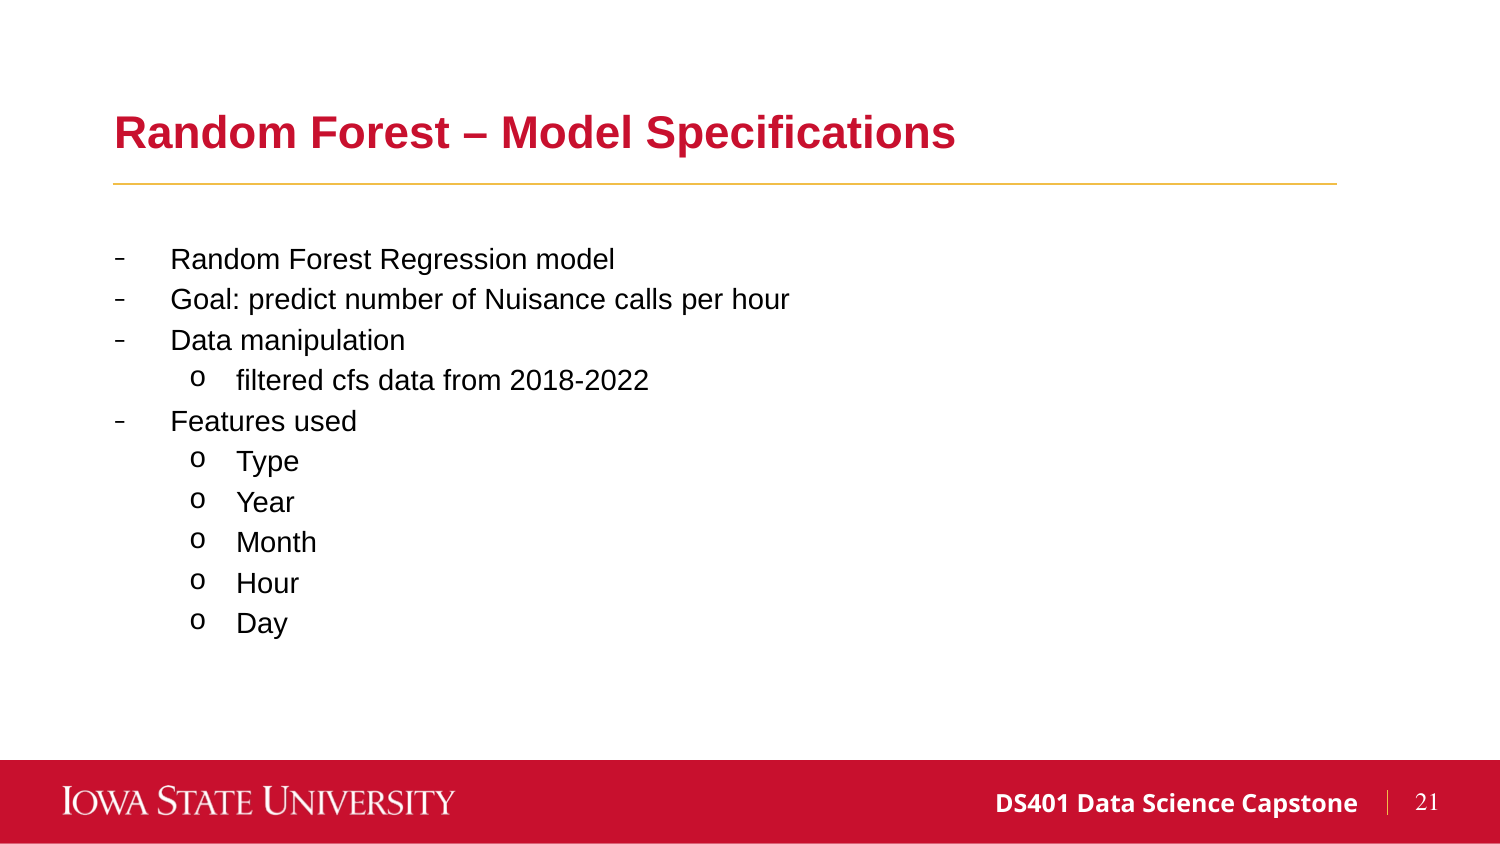

Random Forest – Model Specifications
Random Forest Regression model
Goal: predict number of Nuisance calls per hour
Data manipulation
filtered cfs data from 2018-2022
Features used
Type
Year
Month
Hour
Day